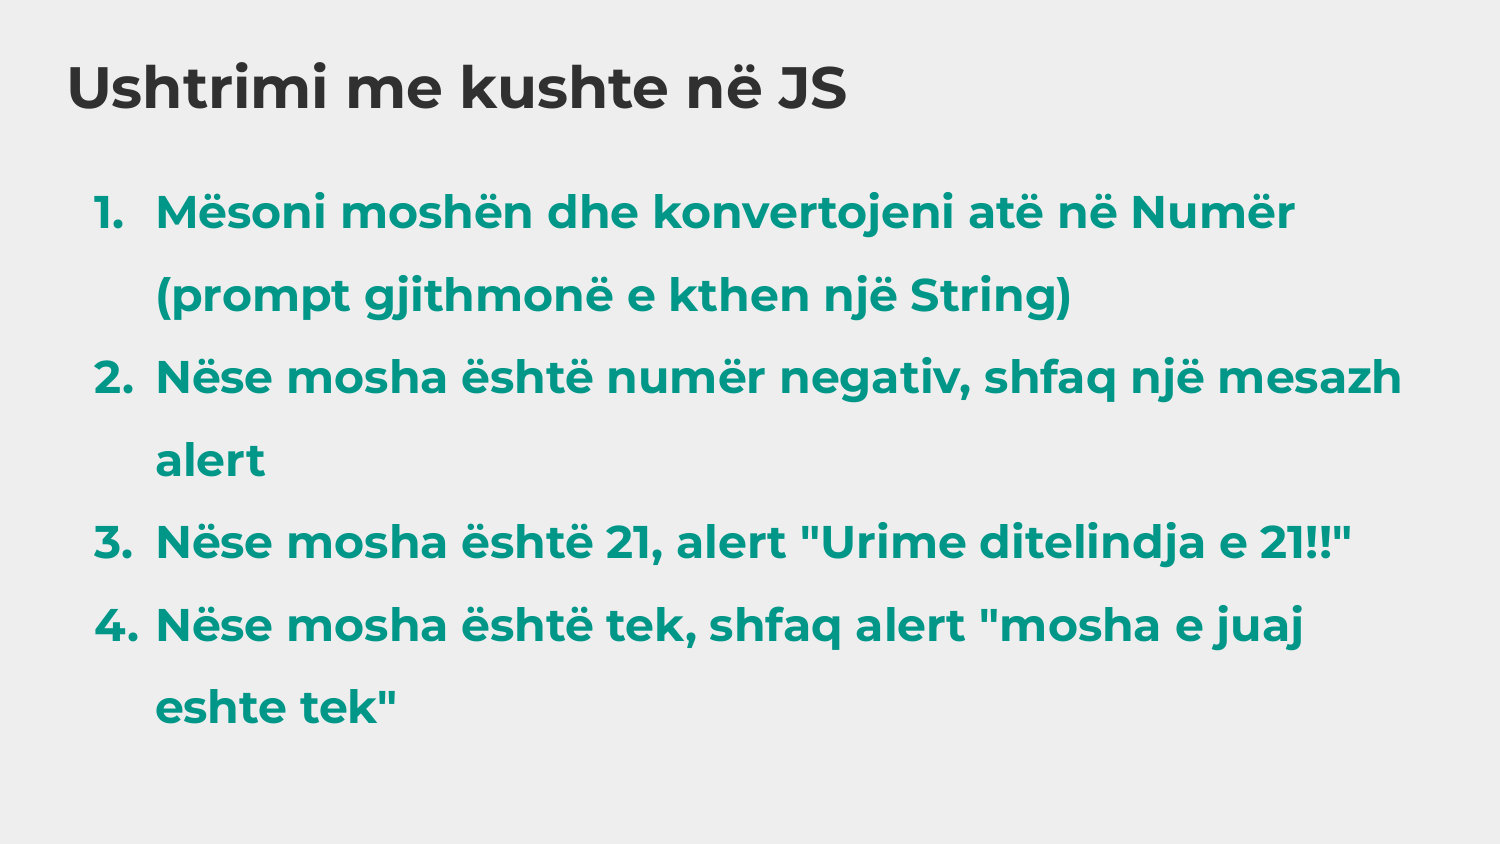

# Ushtrimi me kushte në JS
Mësoni moshën dhe konvertojeni atë në Numër (prompt gjithmonë e kthen një String)
Nëse mosha është numër negativ, shfaq një mesazh alert
Nëse mosha është 21, alert "Urime ditelindja e 21!!"
Nëse mosha është tek, shfaq alert "mosha e juaj eshte tek"